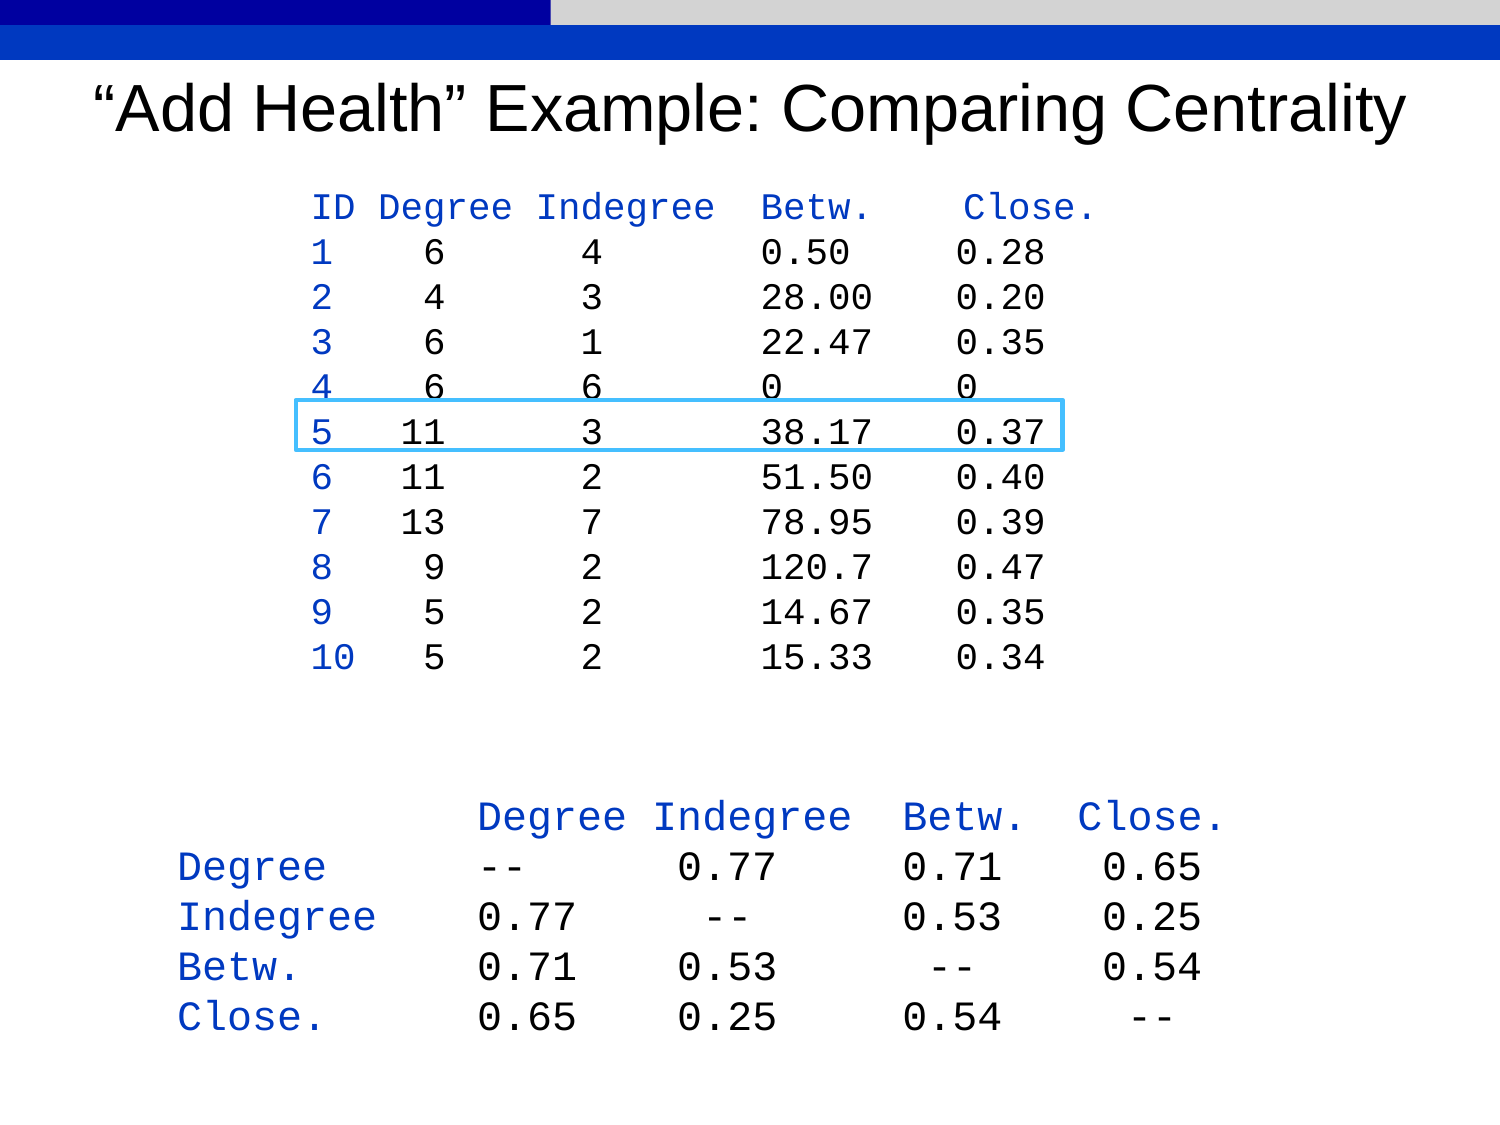

“Add Health” Example: Comparing Centrality
ID Degree Indegree  Betw.    Close.
1    6      4   	0.50 	  0.28
2    4      3   	28.00 	  0.20
3    6      1  	22.47	  0.35
4    6      6  	0	  0
5   11      3  	38.17	  0.37
6   11      2  	51.50 	  0.40
7   13      7  	78.95	  0.39
8    9      2    	120.7	  0.47
9    5      2    	14.67	  0.35
10   5      2    	15.33	  0.34

   	      Degree Indegree  Betw.  Close.
Degree	--	  0.77     0.71 	 0.65
Indegree	0.77     --	     0.53 	 0.25
Betw.		0.71    0.53 	--	 0.54
Close.	0.65    0.25     0.54 	  --